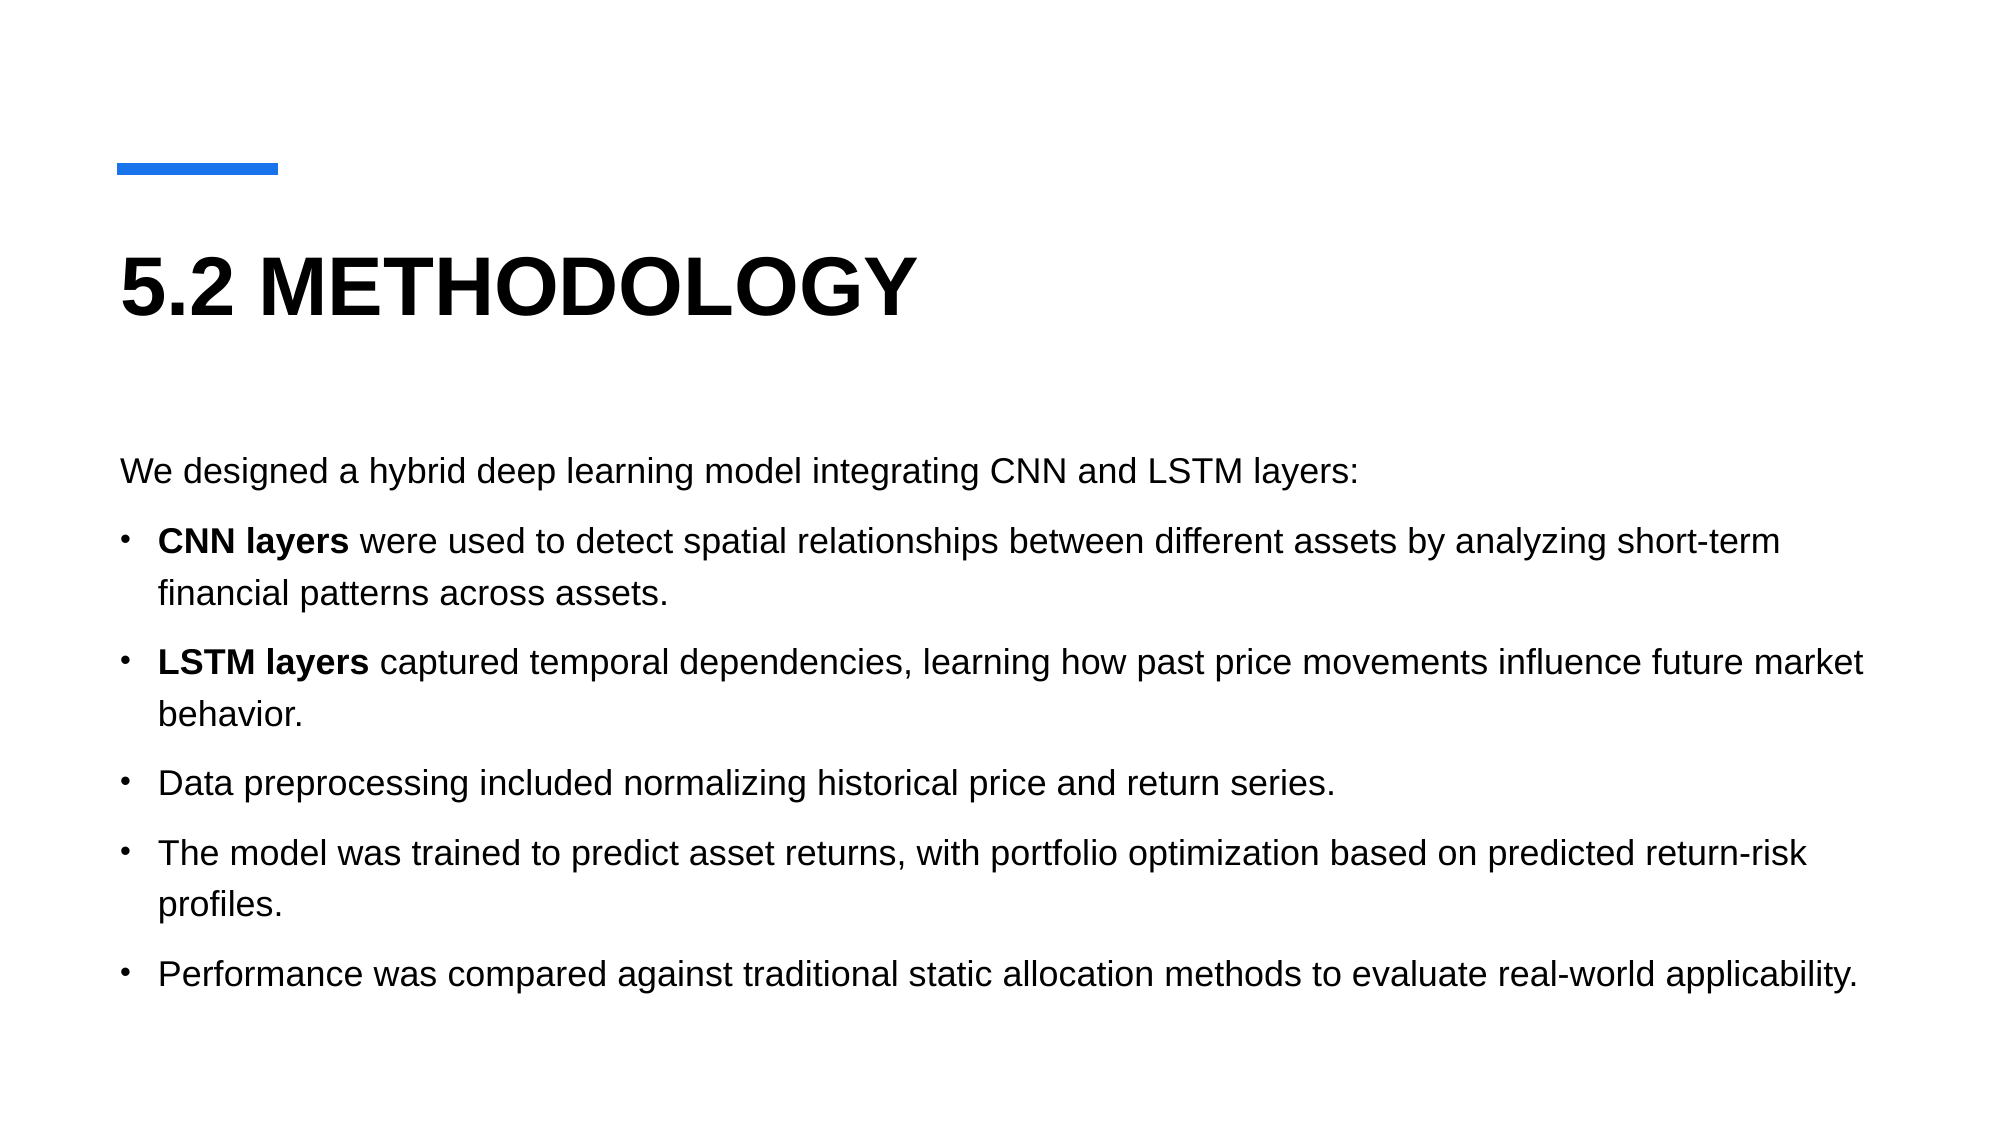

# 5.2 METHODOLOGY
We designed a hybrid deep learning model integrating CNN and LSTM layers:
CNN layers were used to detect spatial relationships between different assets by analyzing short-term financial patterns across assets.
LSTM layers captured temporal dependencies, learning how past price movements influence future market behavior.
Data preprocessing included normalizing historical price and return series.
The model was trained to predict asset returns, with portfolio optimization based on predicted return-risk profiles.
Performance was compared against traditional static allocation methods to evaluate real-world applicability.